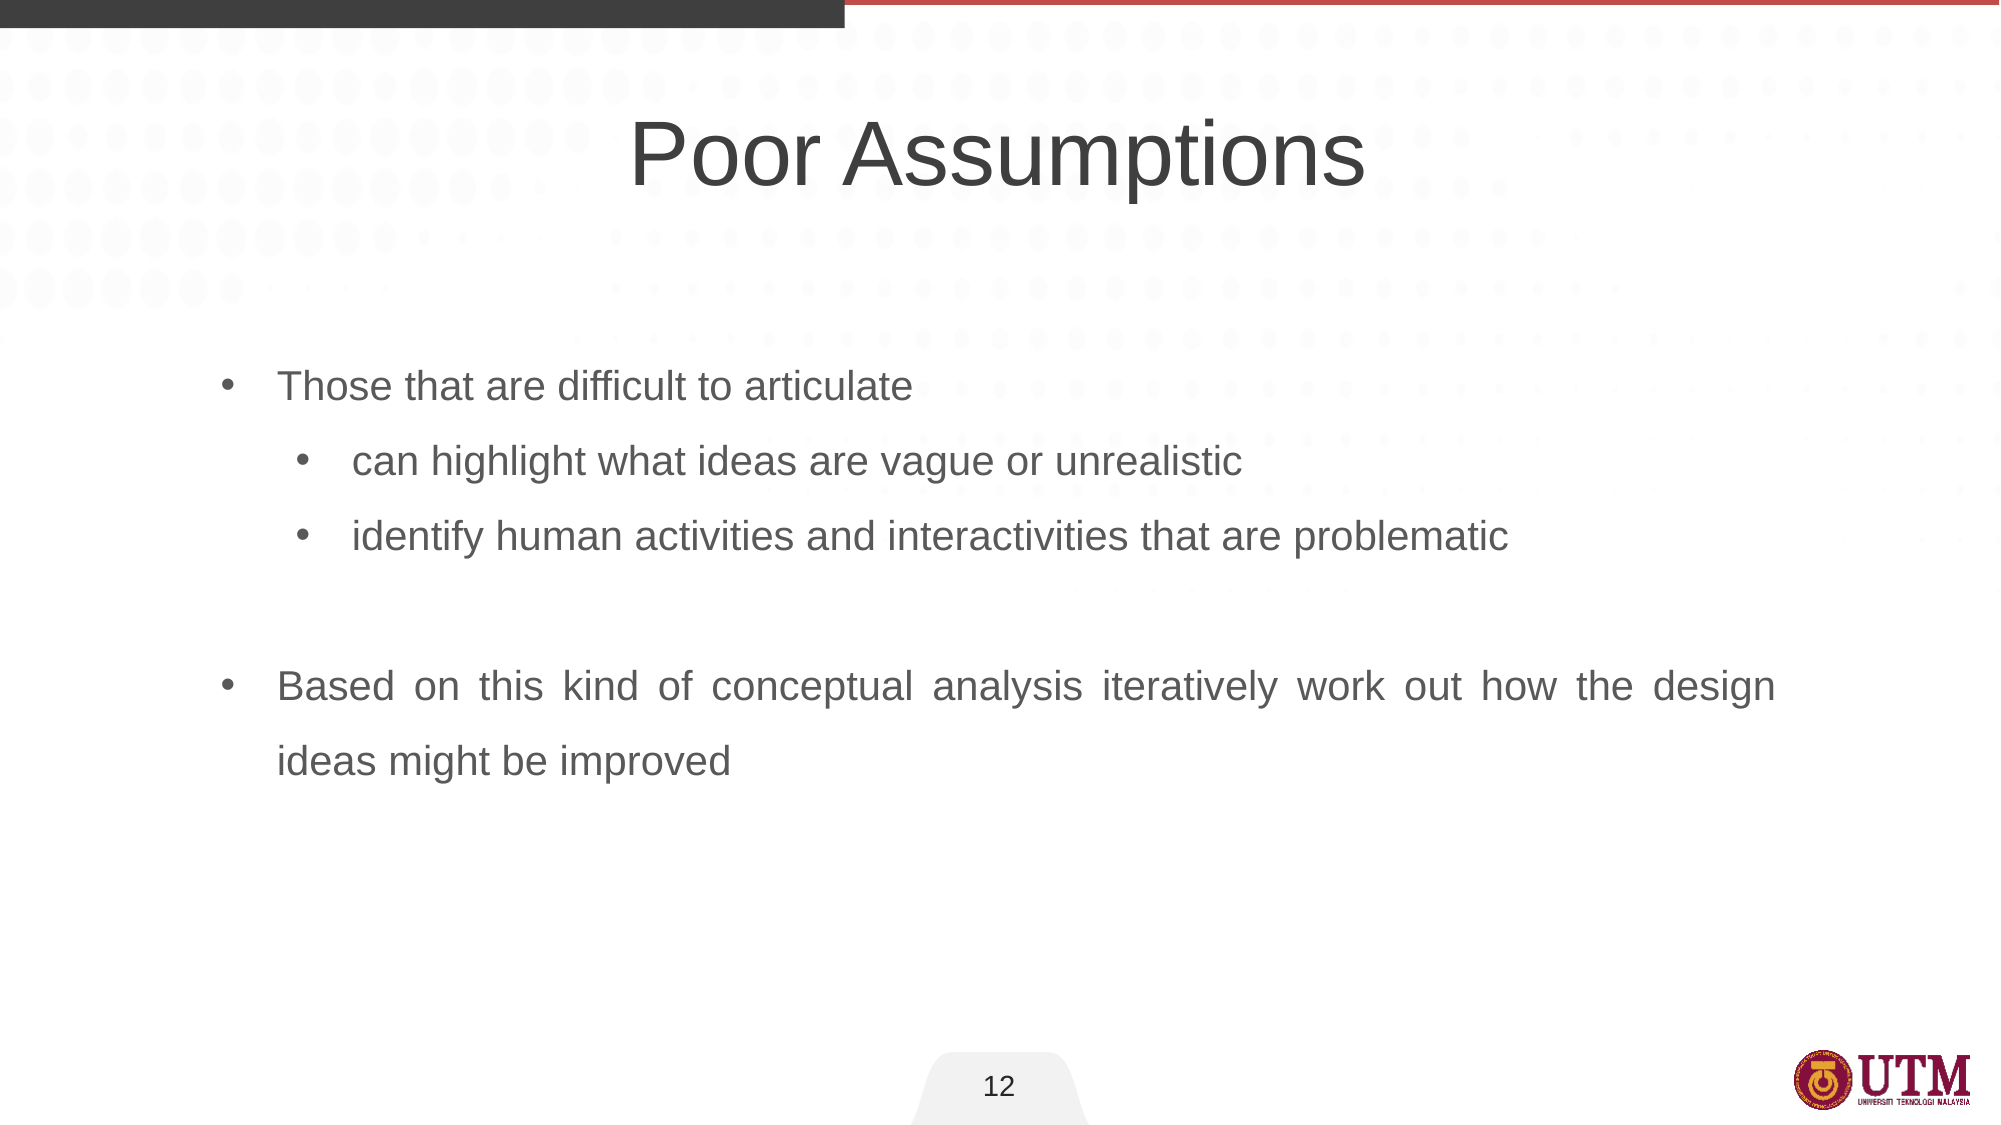

Poor Assumptions
Those that are difficult to articulate
can highlight what ideas are vague or unrealistic
identify human activities and interactivities that are problematic

Based on this kind of conceptual analysis iteratively work out how the design ideas might be improved
12